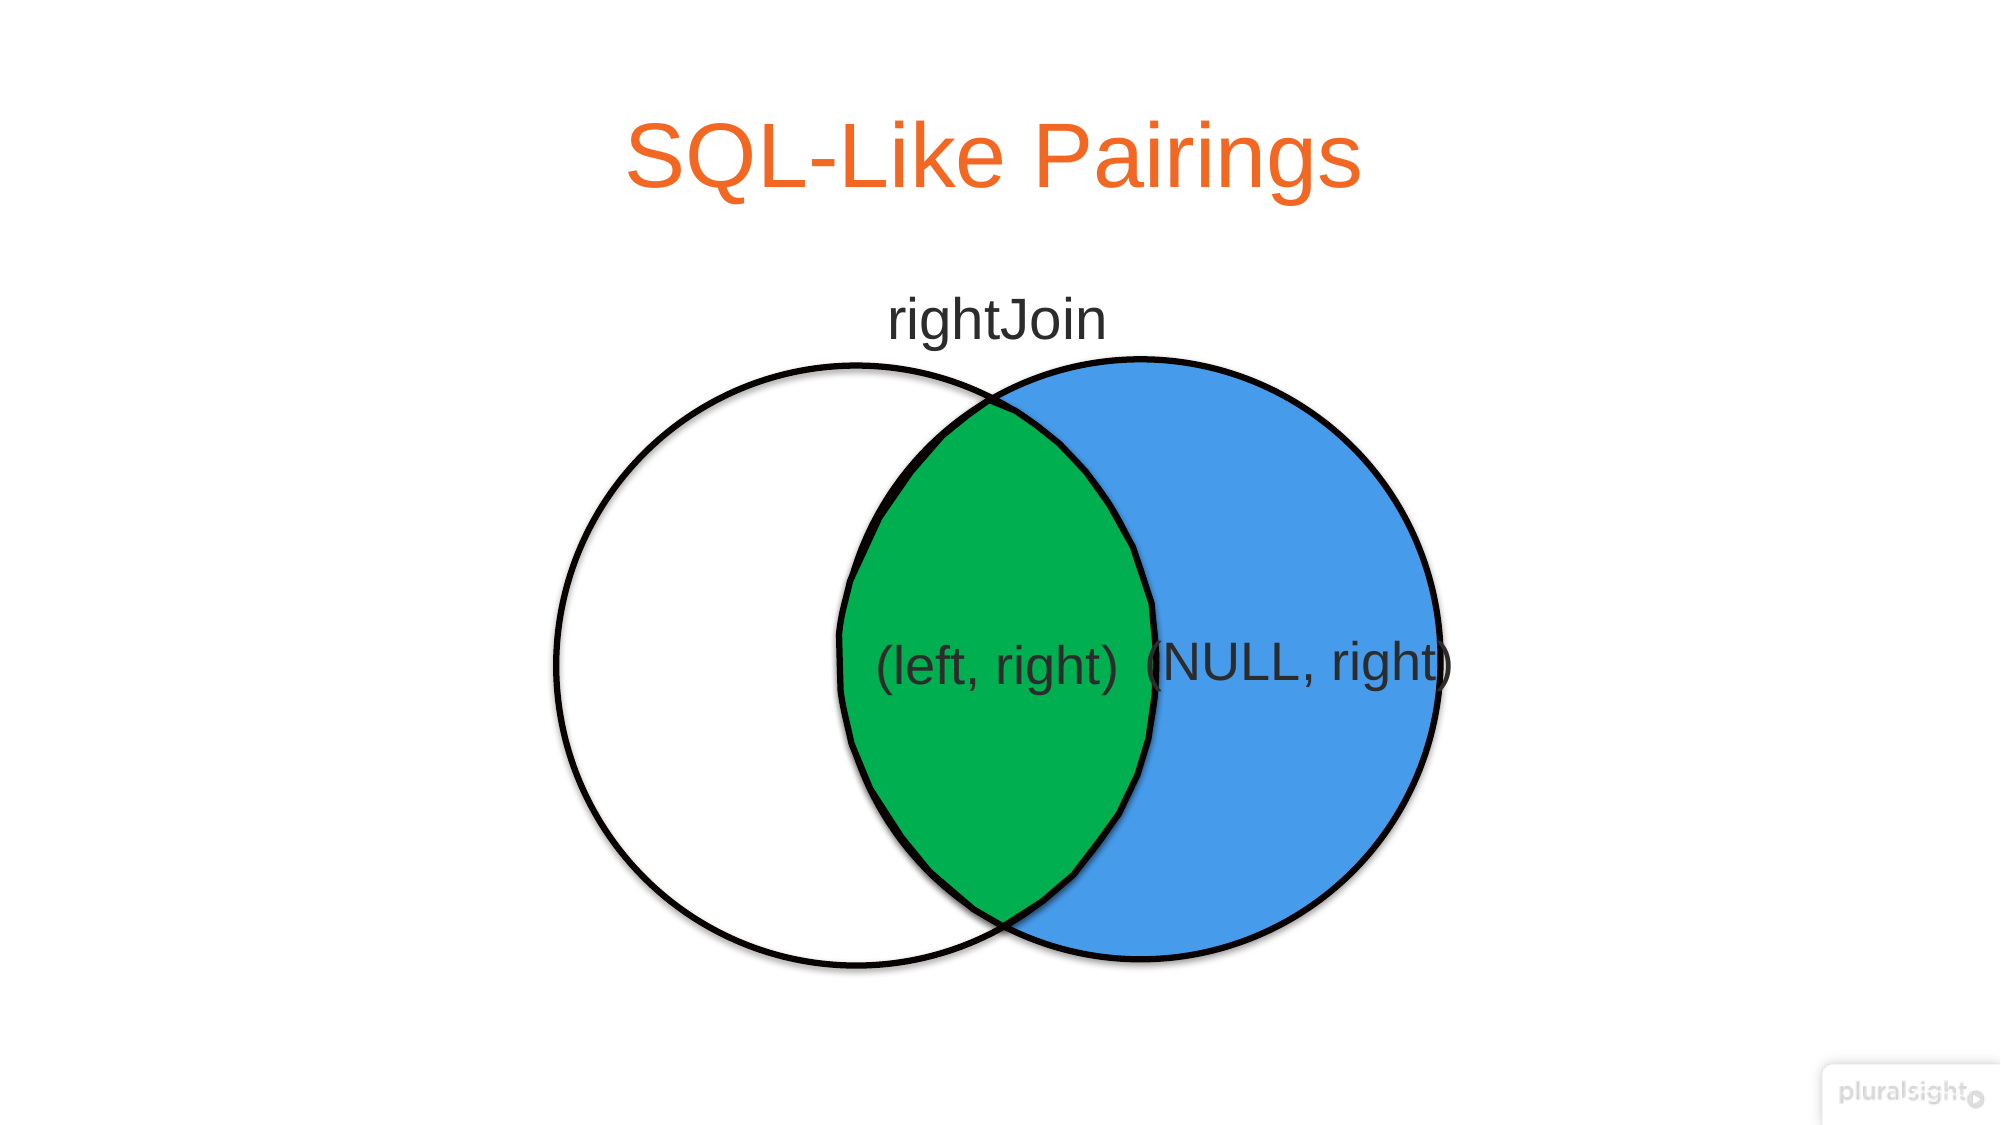

# SQL-Like Pairings
rightJoin

(NULL, right)
(left, right)